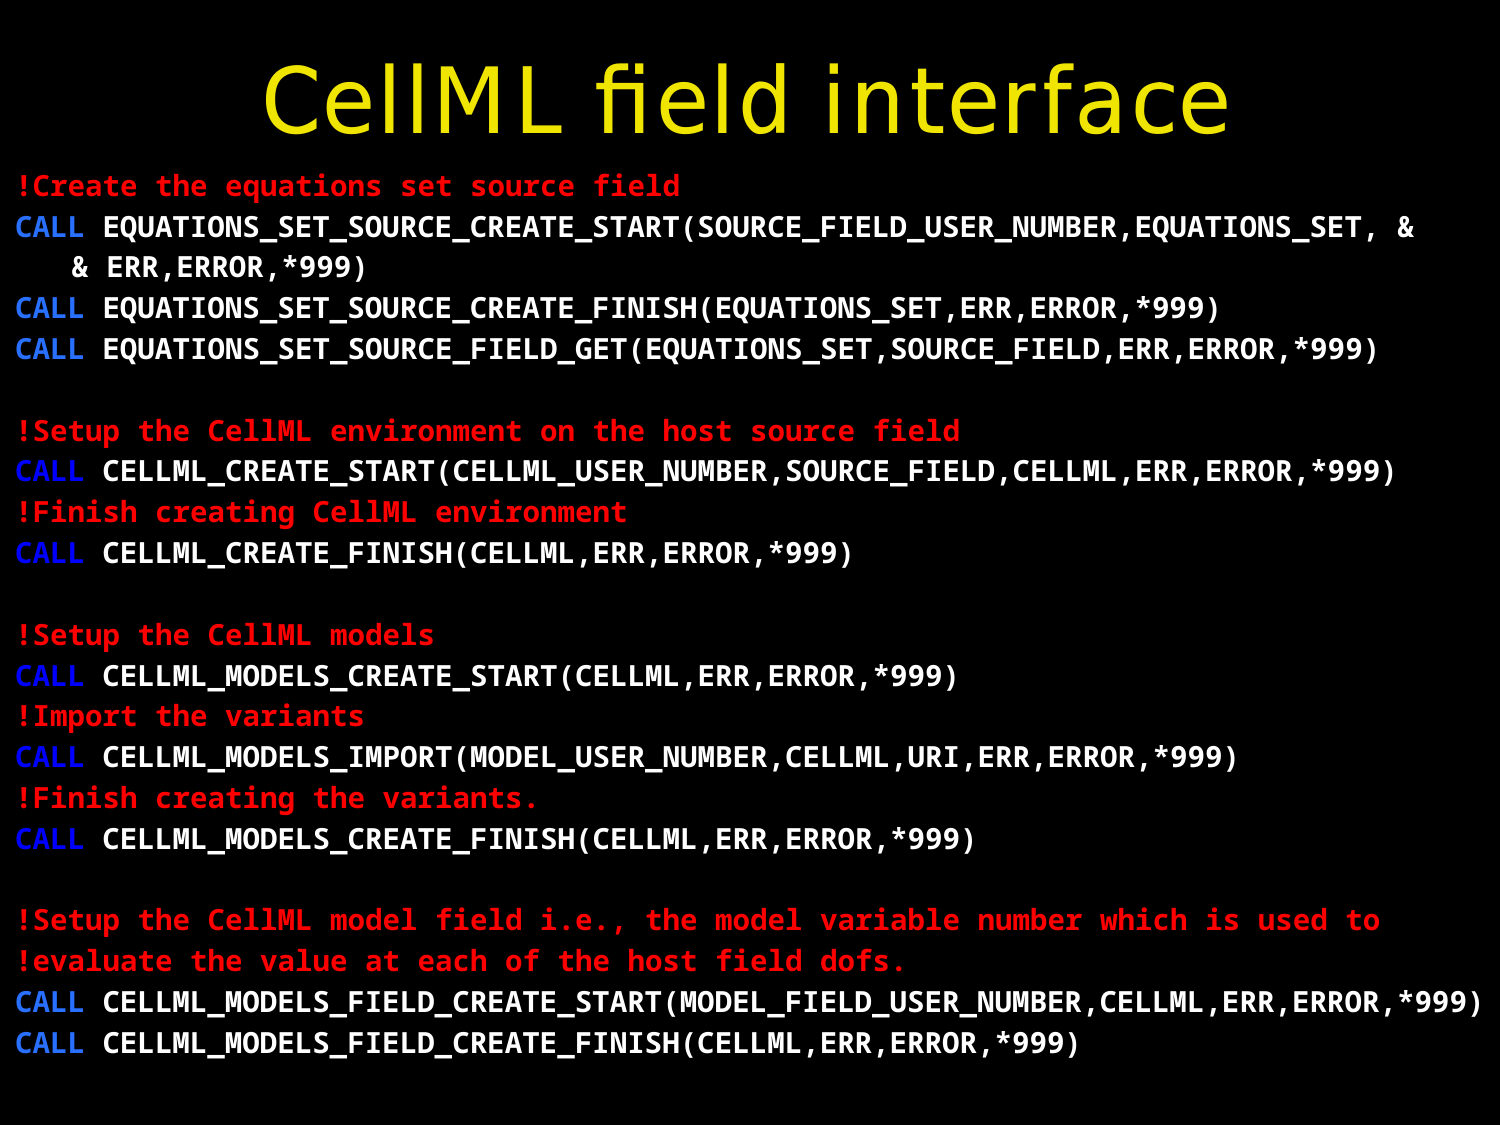

# CellML field interface
!Create the equations set source field
CALL EQUATIONS_SET_SOURCE_CREATE_START(SOURCE_FIELD_USER_NUMBER,EQUATIONS_SET, &
	& ERR,ERROR,*999)
CALL EQUATIONS_SET_SOURCE_CREATE_FINISH(EQUATIONS_SET,ERR,ERROR,*999)
CALL EQUATIONS_SET_SOURCE_FIELD_GET(EQUATIONS_SET,SOURCE_FIELD,ERR,ERROR,*999)

!Setup the CellML environment on the host source field
CALL CELLML_CREATE_START(CELLML_USER_NUMBER,SOURCE_FIELD,CELLML,ERR,ERROR,*999)
!Finish creating CellML environment
CALL CELLML_CREATE_FINISH(CELLML,ERR,ERROR,*999)

!Setup the CellML models
CALL CELLML_MODELS_CREATE_START(CELLML,ERR,ERROR,*999)
!Import the variants
CALL CELLML_MODELS_IMPORT(MODEL_USER_NUMBER,CELLML,URI,ERR,ERROR,*999)
!Finish creating the variants.
CALL CELLML_MODELS_CREATE_FINISH(CELLML,ERR,ERROR,*999)

!Setup the CellML model field i.e., the model variable number which is used to
!evaluate the value at each of the host field dofs.
CALL CELLML_MODELS_FIELD_CREATE_START(MODEL_FIELD_USER_NUMBER,CELLML,ERR,ERROR,*999)
CALL CELLML_MODELS_FIELD_CREATE_FINISH(CELLML,ERR,ERROR,*999)